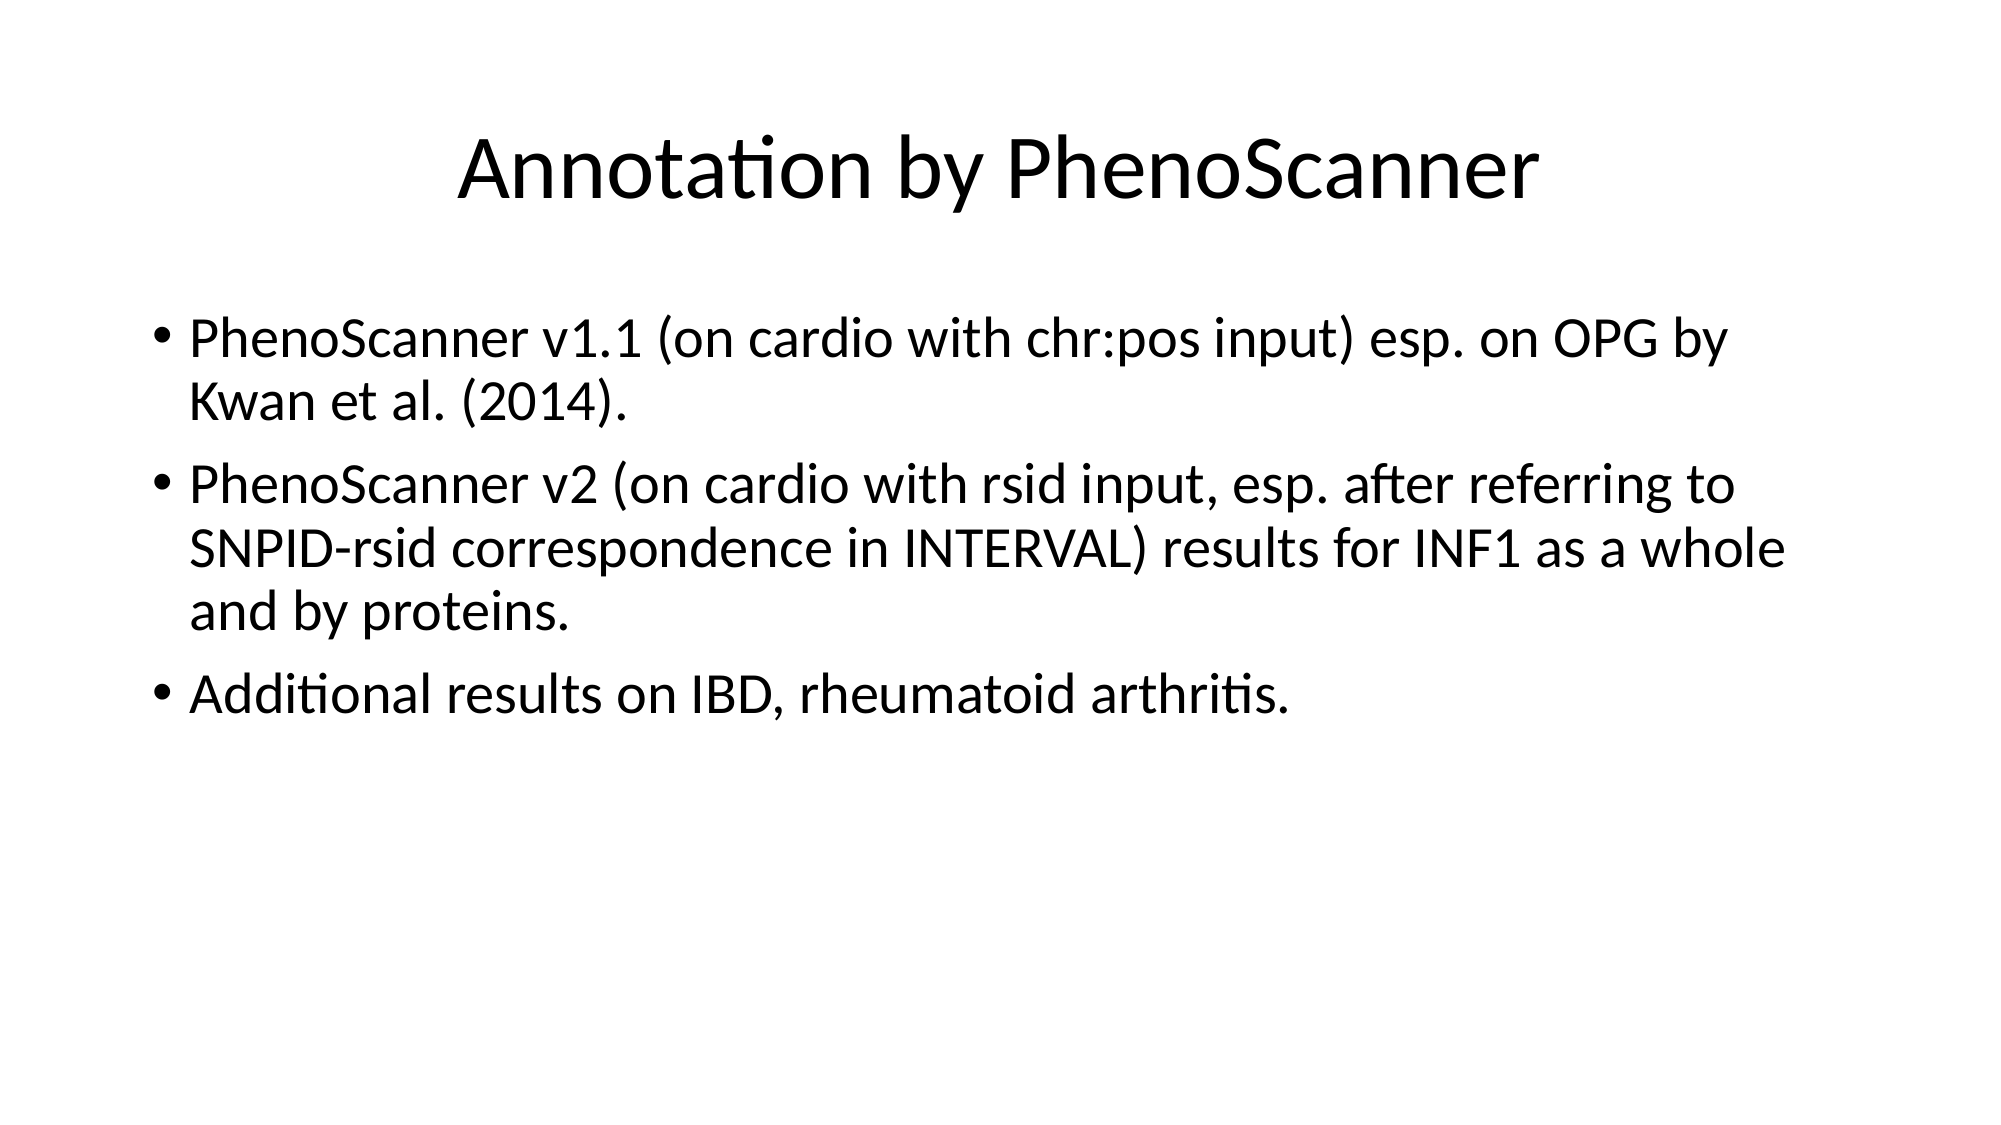

# Annotation by PhenoScanner
PhenoScanner v1.1 (on cardio with chr:pos input) esp. on OPG by Kwan et al. (2014).
PhenoScanner v2 (on cardio with rsid input, esp. after referring to SNPID-rsid correspondence in INTERVAL) results for INF1 as a whole and by proteins.
Additional results on IBD, rheumatoid arthritis.